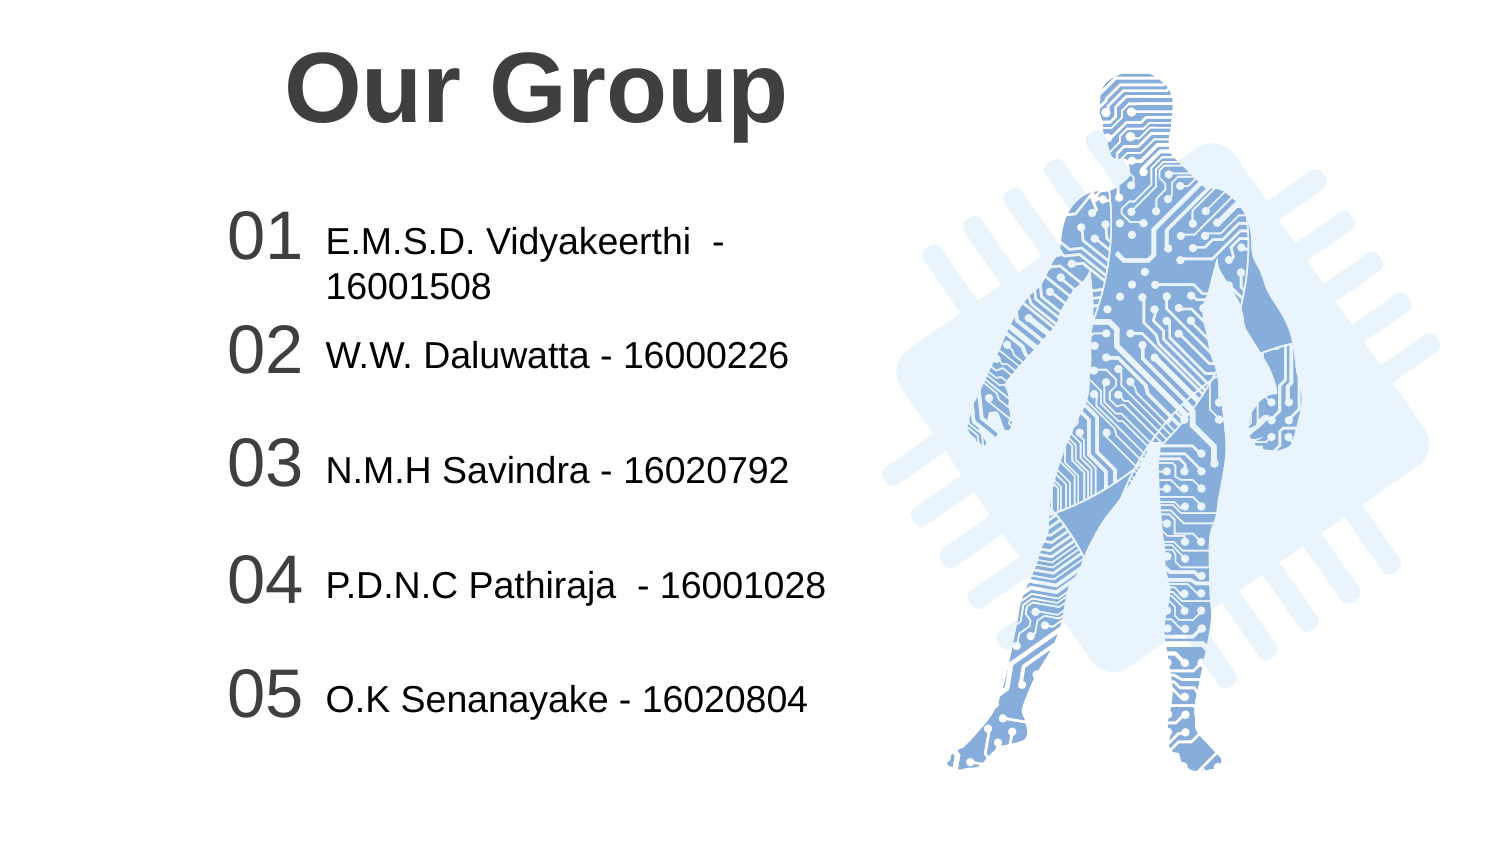

Our Group

01
E.M.S.D. Vidyakeerthi  - 16001508
02
W.W. Daluwatta - 16000226

03
N.M.H Savindra - 16020792
04
P.D.N.C Pathiraja  - 16001028
05
O.K Senanayake - 16020804